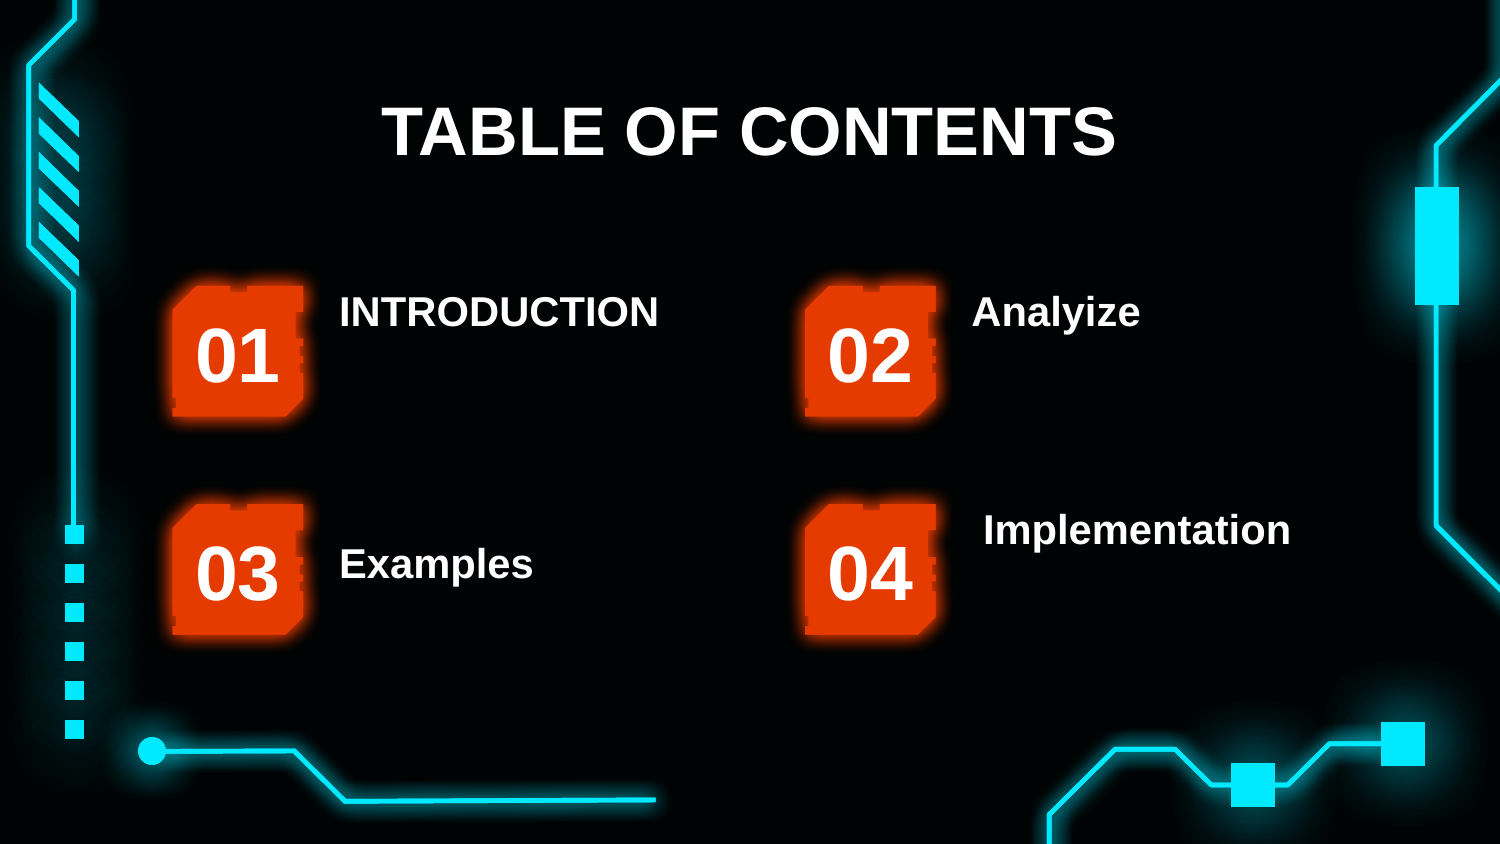

# TABLE OF CONTENTS
INTRODUCTION
Analyize

01
02
 Implementation

03
04
Examples